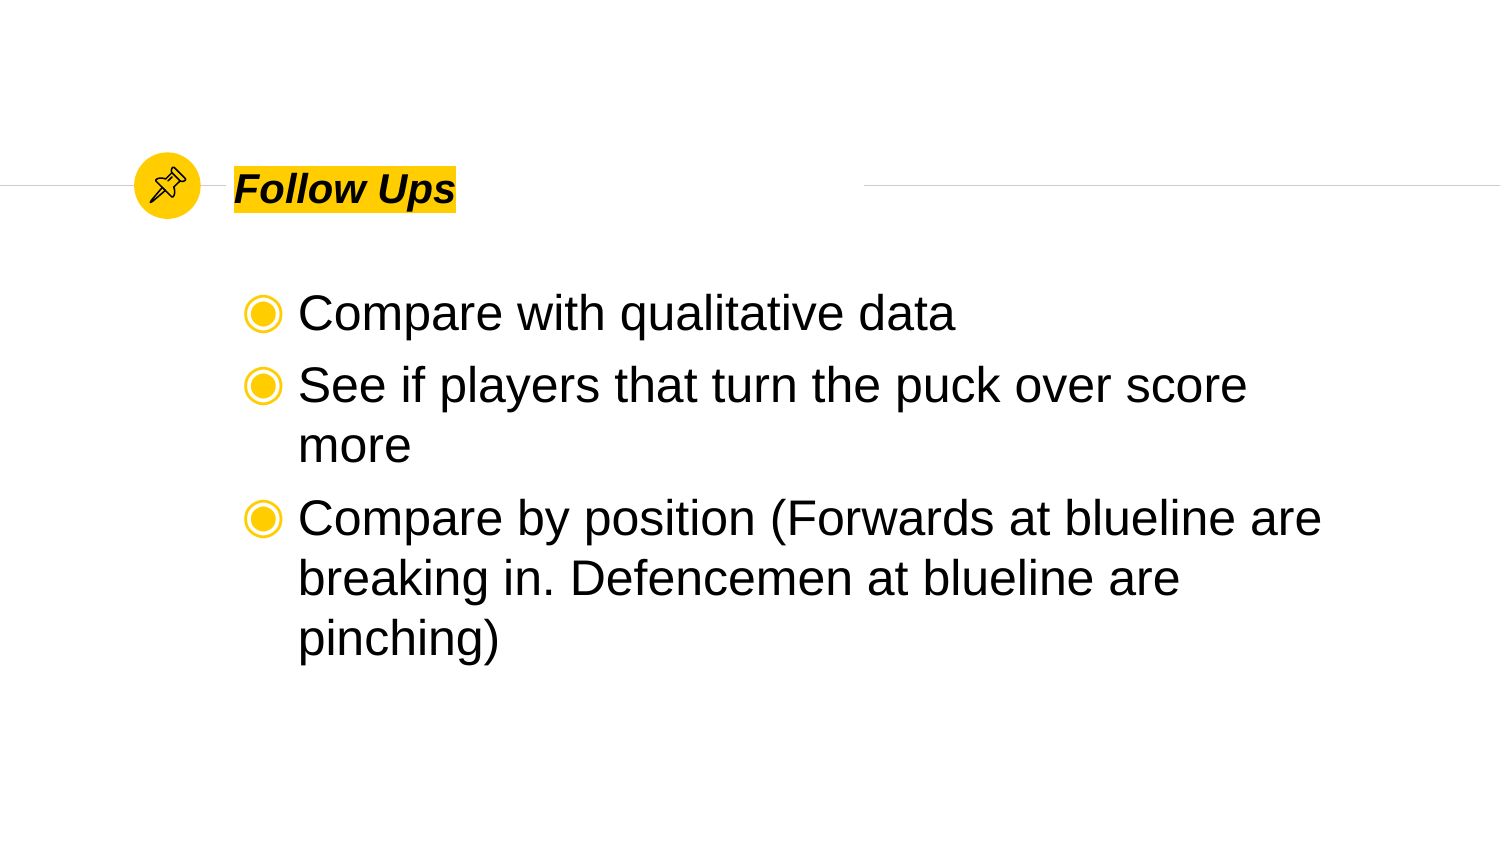

Follow Ups

Compare with qualitative data
See if players that turn the puck over score more
Compare by position (Forwards at blueline are breaking in. Defencemen at blueline are pinching)